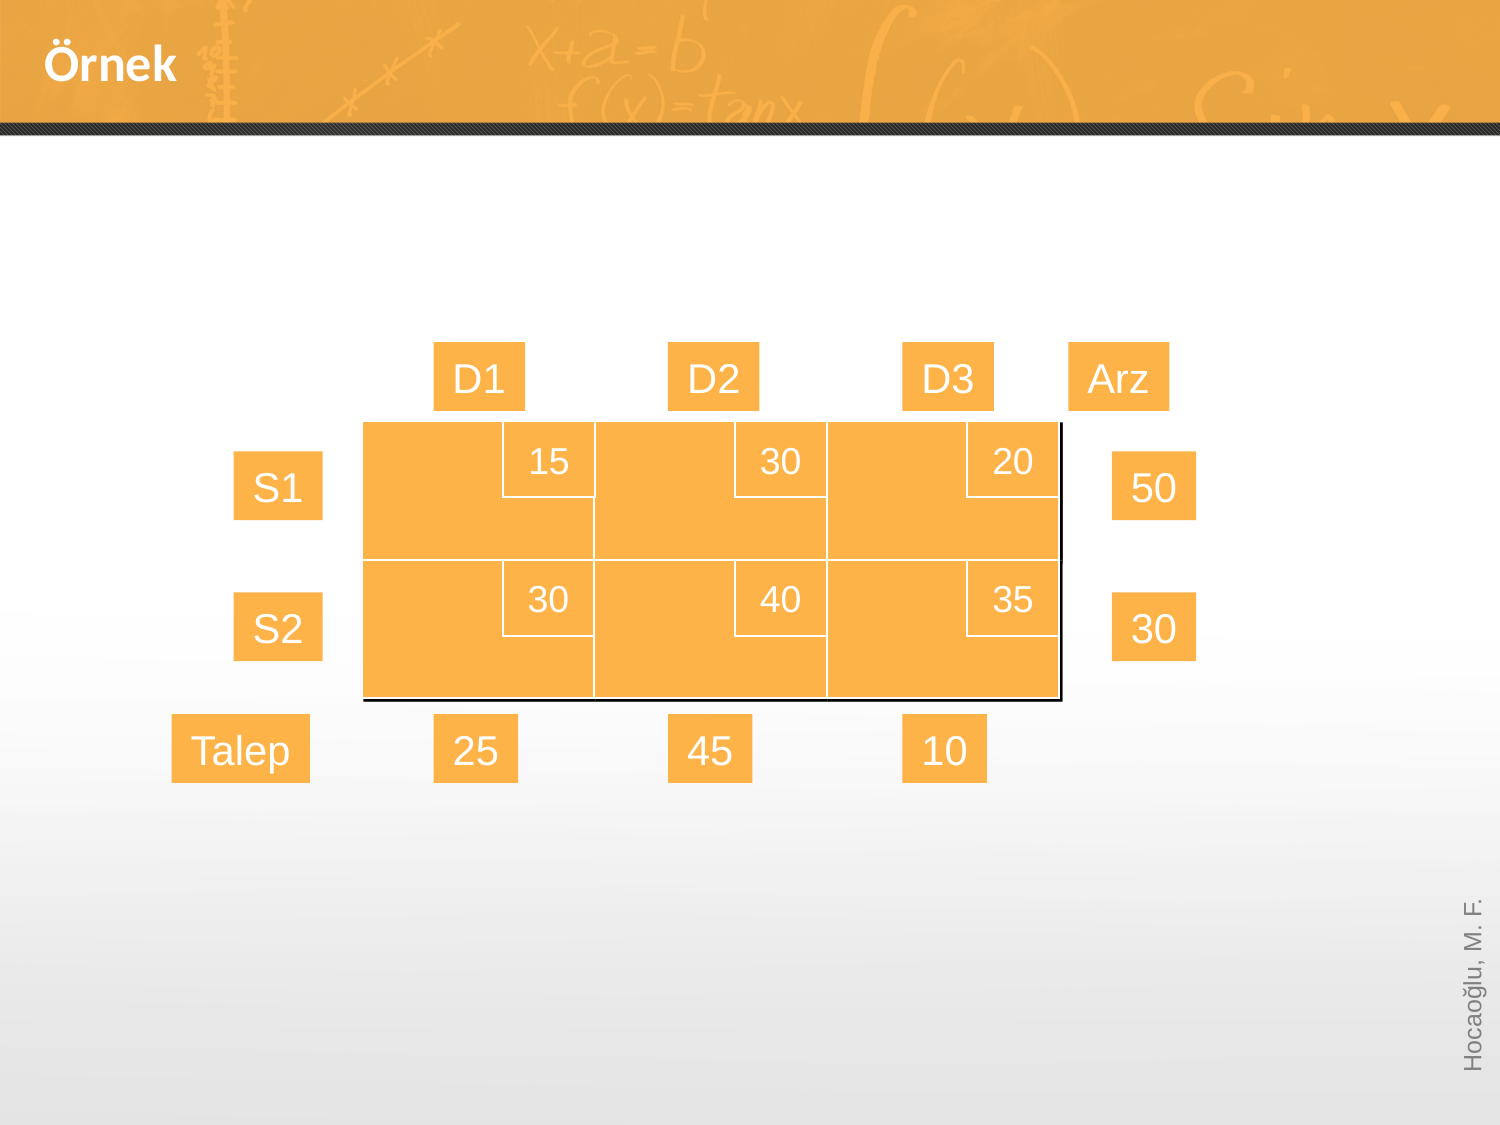

# Örnek

D1
D2
D3
Arz

30

20
15
S1
50

30

40

35
S2
30
Talep
25
45
10